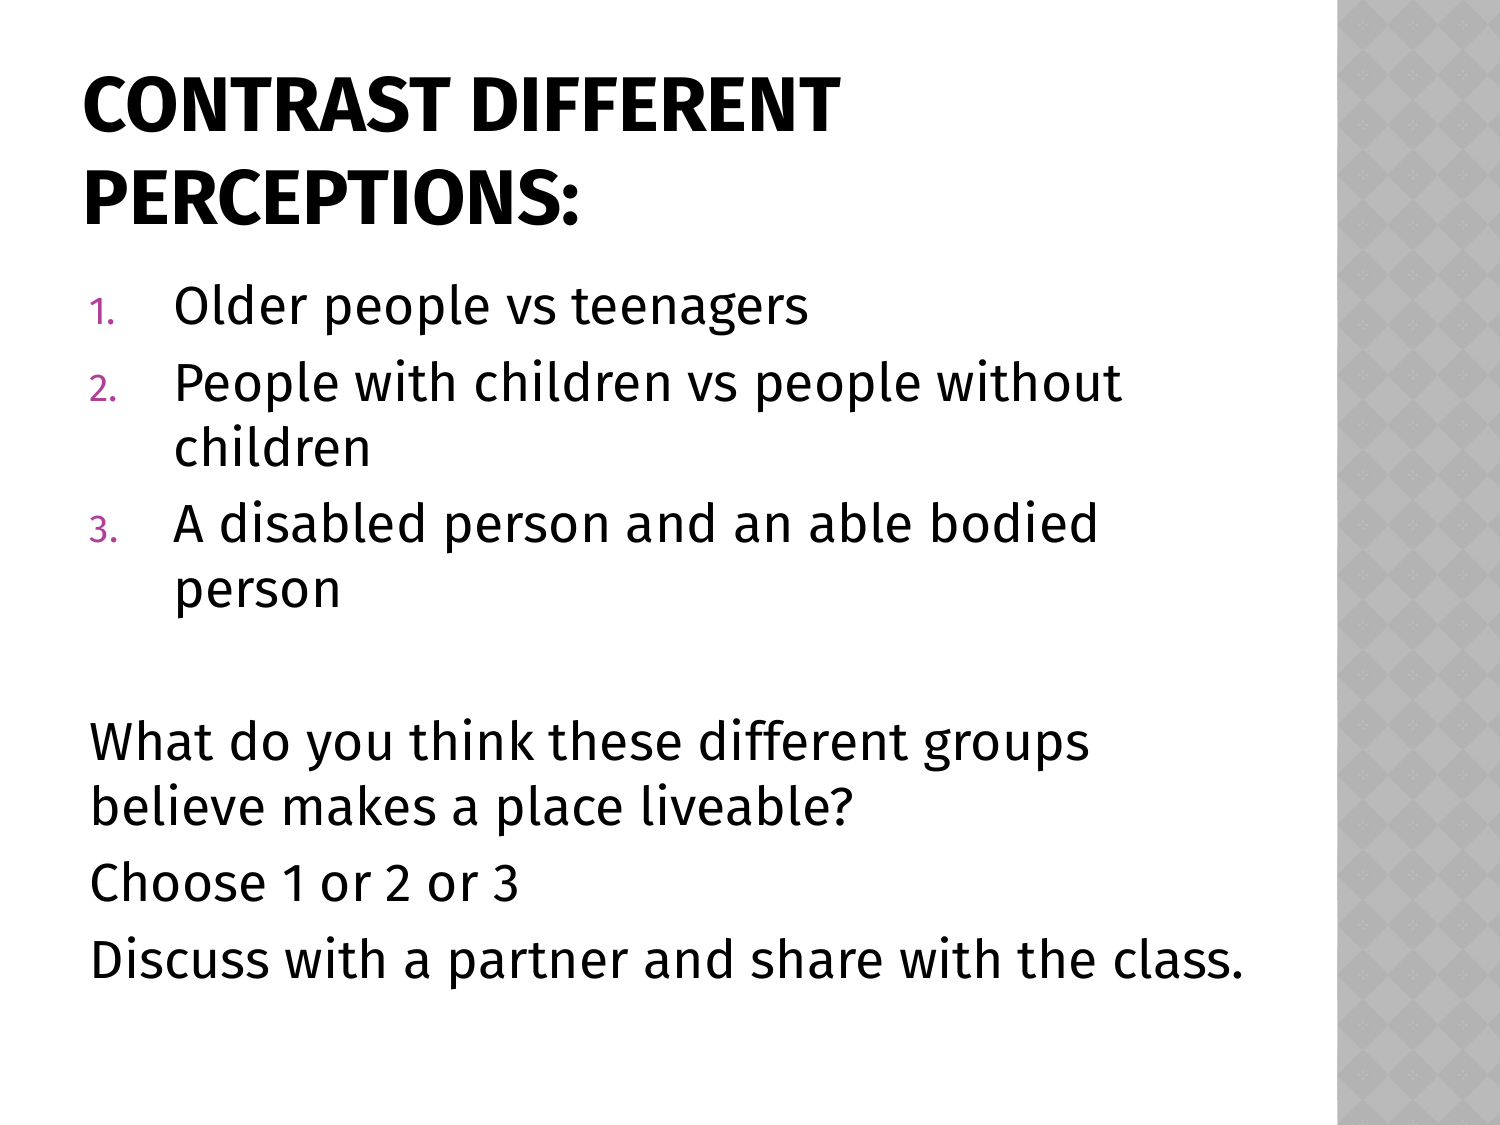

# Contrast different perceptions:
Older people vs teenagers
People with children vs people without children
A disabled person and an able bodied person

What do you think these different groups believe makes a place liveable?
Choose 1 or 2 or 3
Discuss with a partner and share with the class.